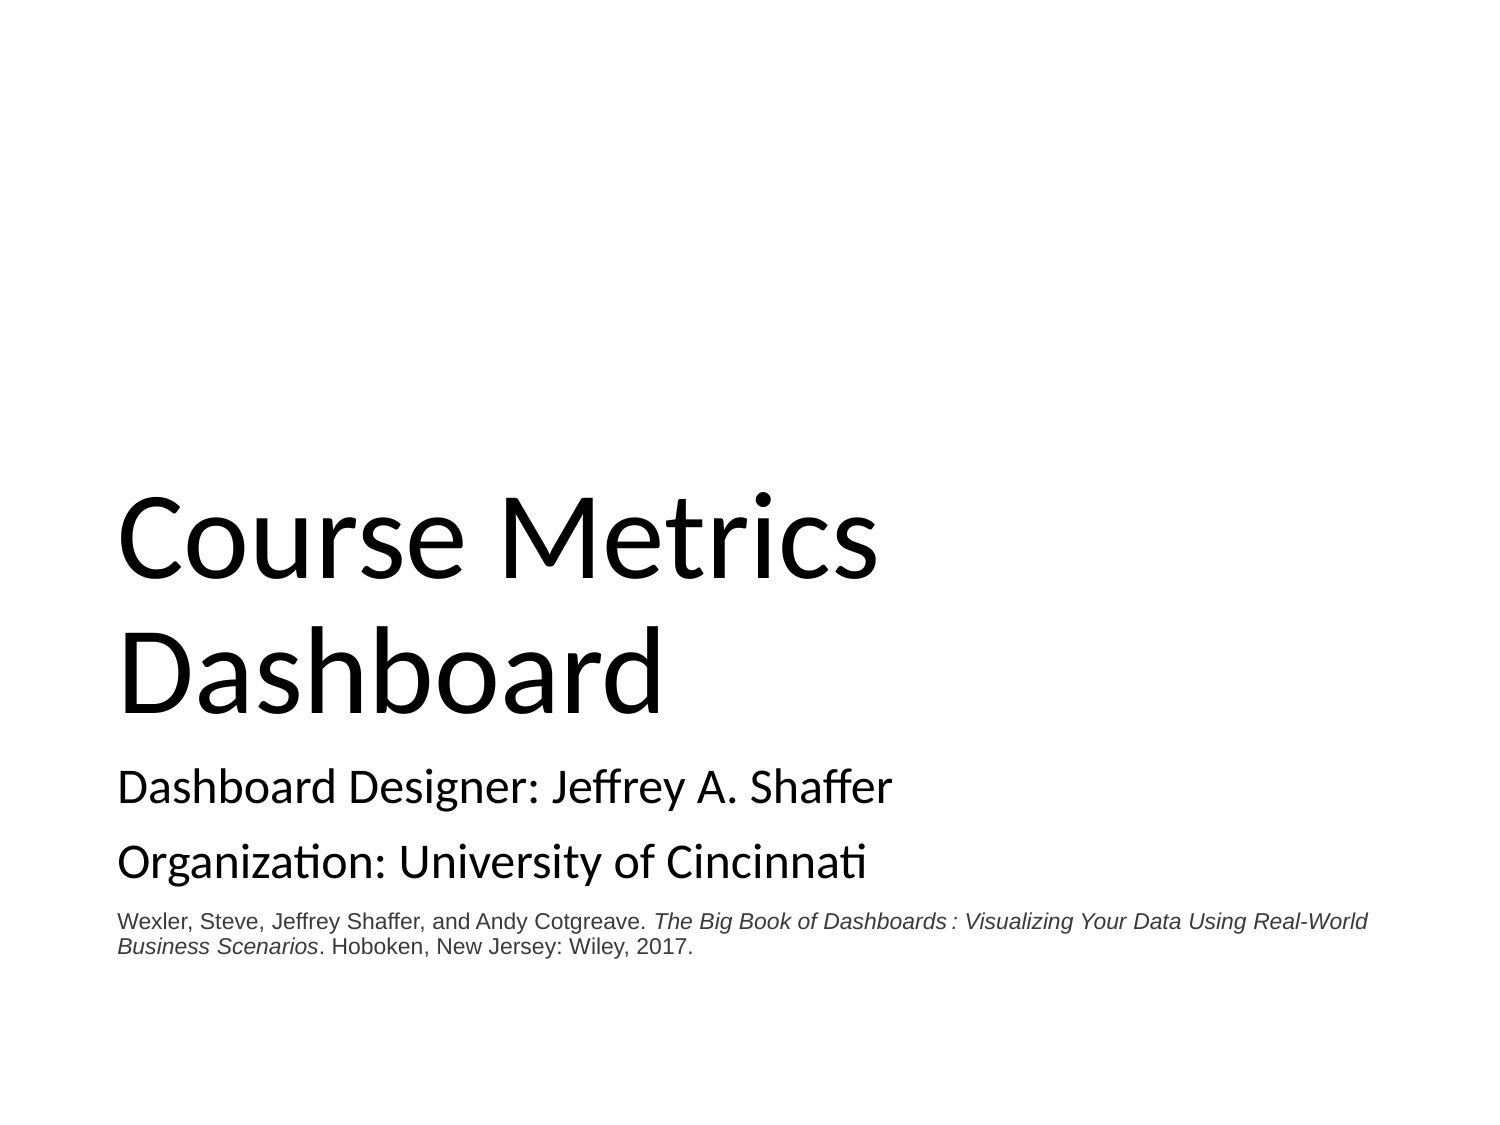

# Course Metrics Dashboard
Dashboard Designer: Jeffrey A. Shaffer
Organization: University of Cincinnati
Wexler, Steve, Jeffrey Shaffer, and Andy Cotgreave. The Big Book of Dashboards : Visualizing Your Data Using Real-World Business Scenarios. Hoboken, New Jersey: Wiley, 2017.